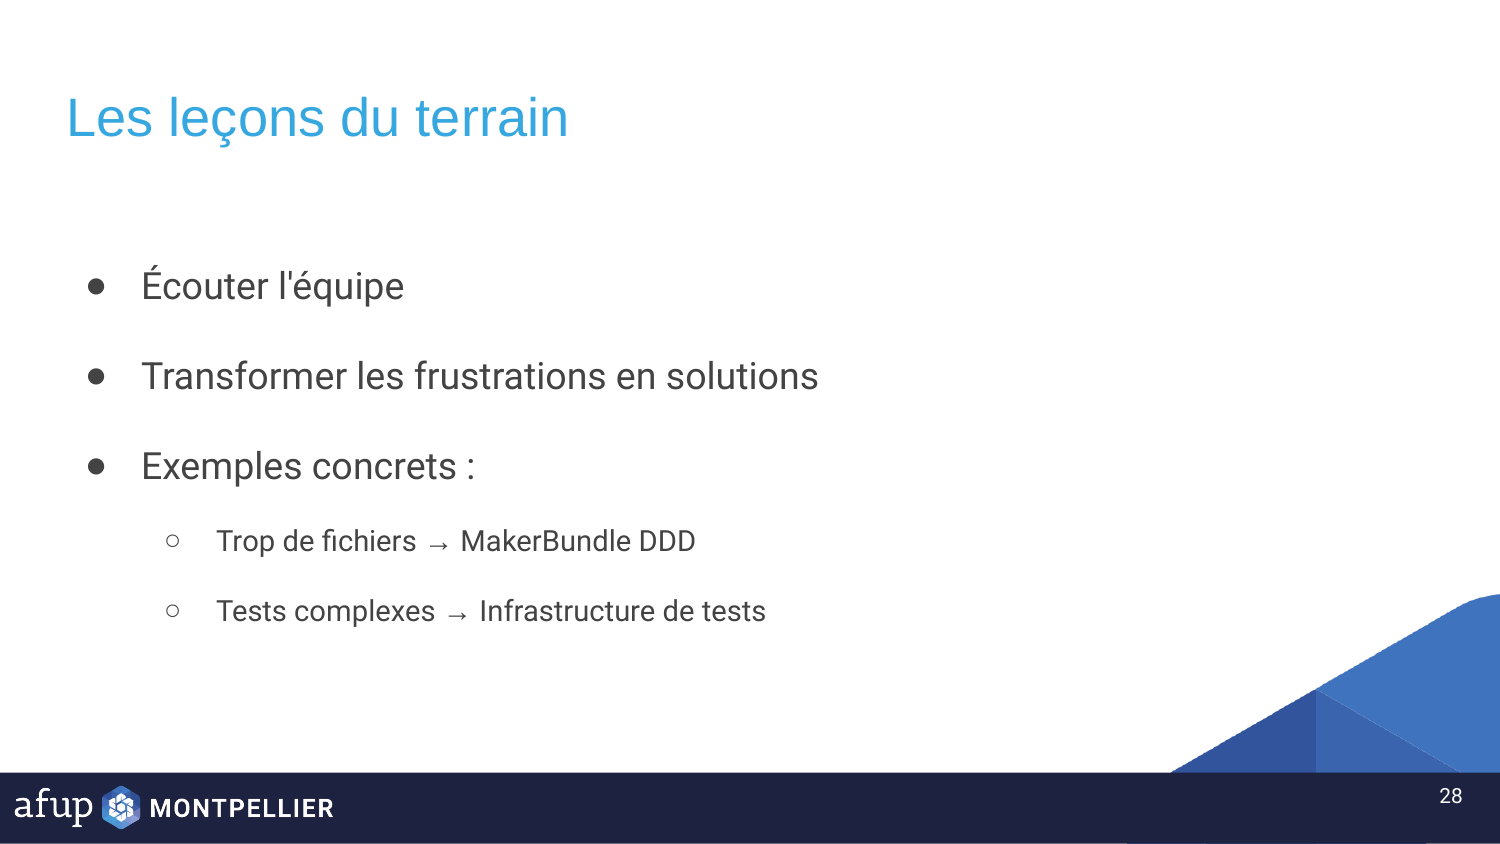

# Les leçons du terrain
Écouter l'équipe
Transformer les frustrations en solutions
Exemples concrets :
Trop de fichiers → MakerBundle DDD
Tests complexes → Infrastructure de tests

28